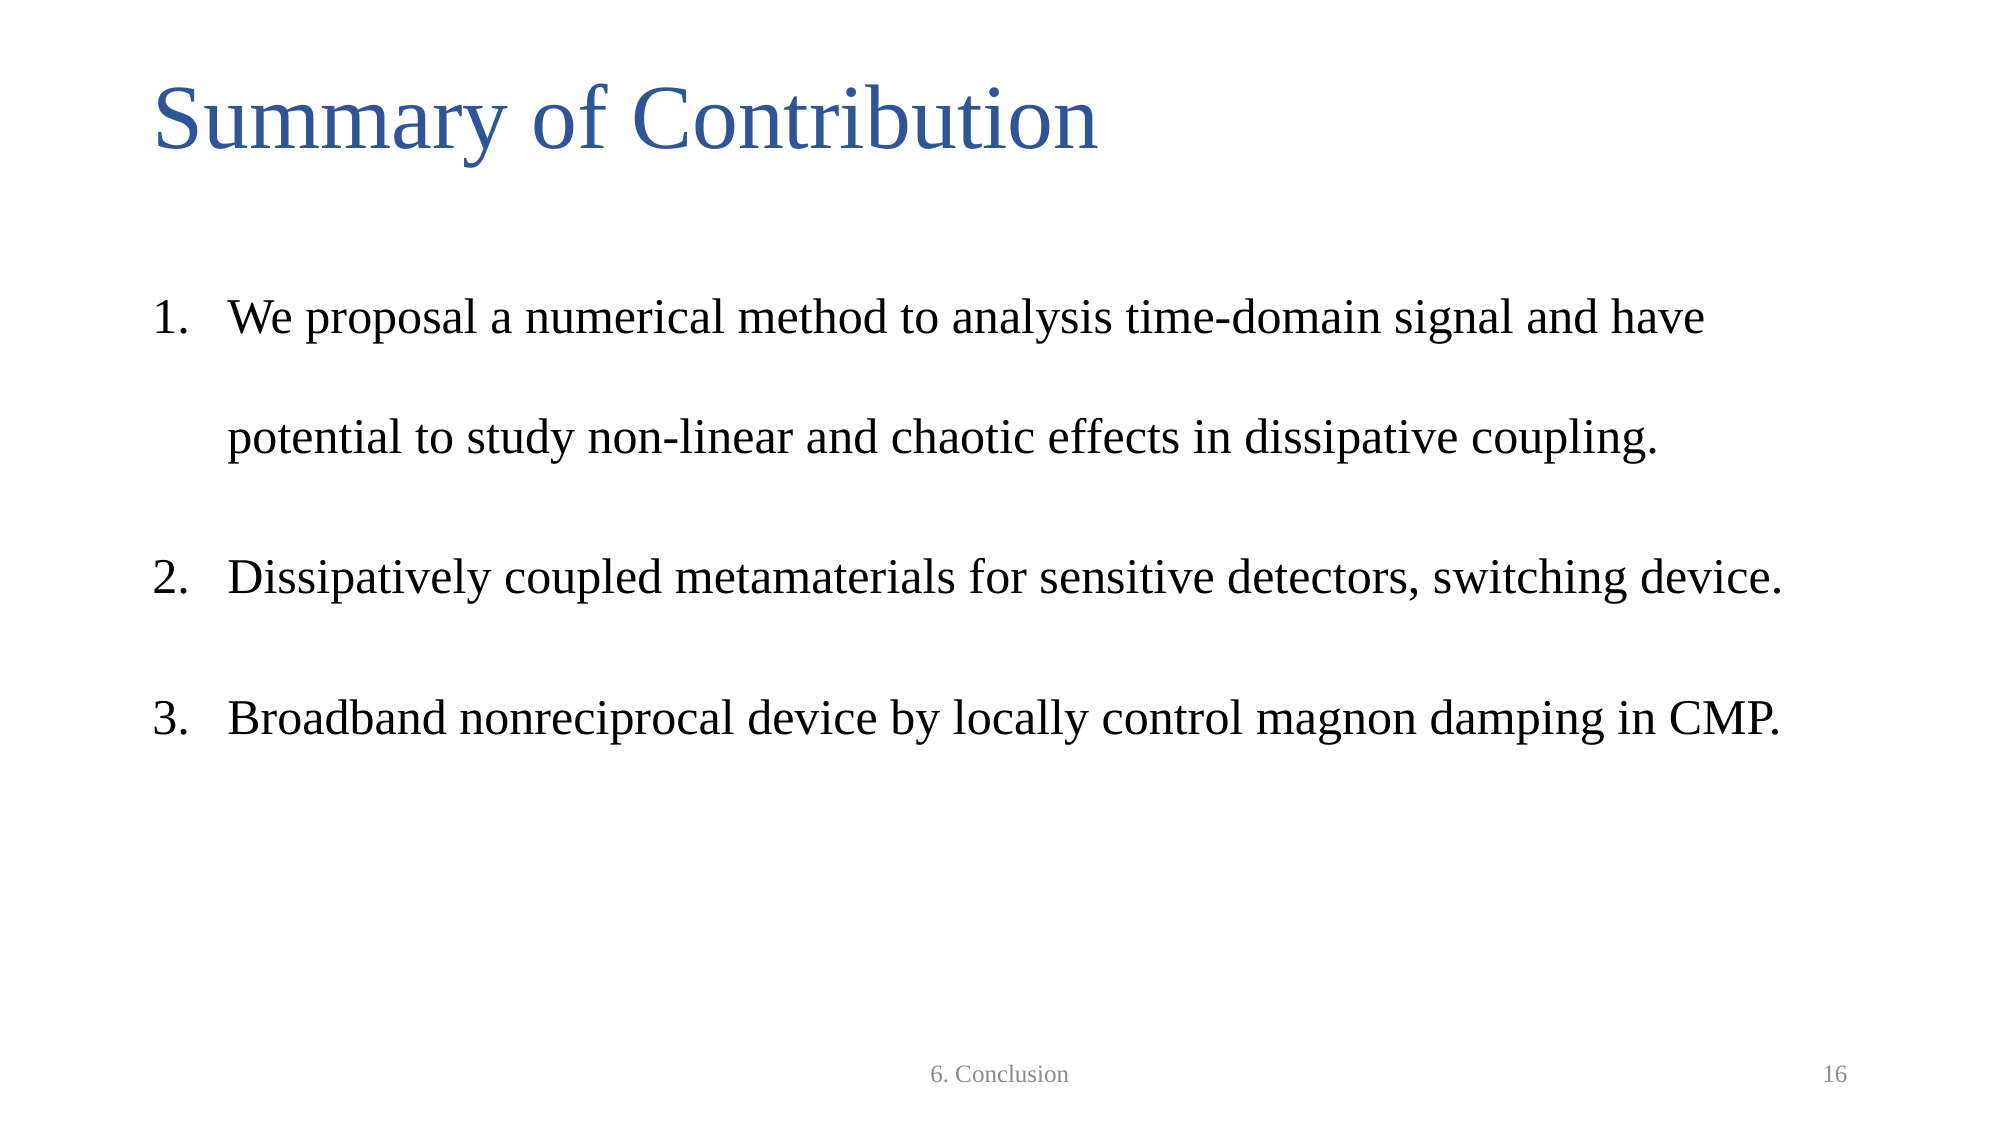

# Summary of Contribution
We proposal a numerical method to analysis time-domain signal and have potential to study non-linear and chaotic effects in dissipative coupling.
Dissipatively coupled metamaterials for sensitive detectors, switching device.
Broadband nonreciprocal device by locally control magnon damping in CMP.
6. Conclusion
16